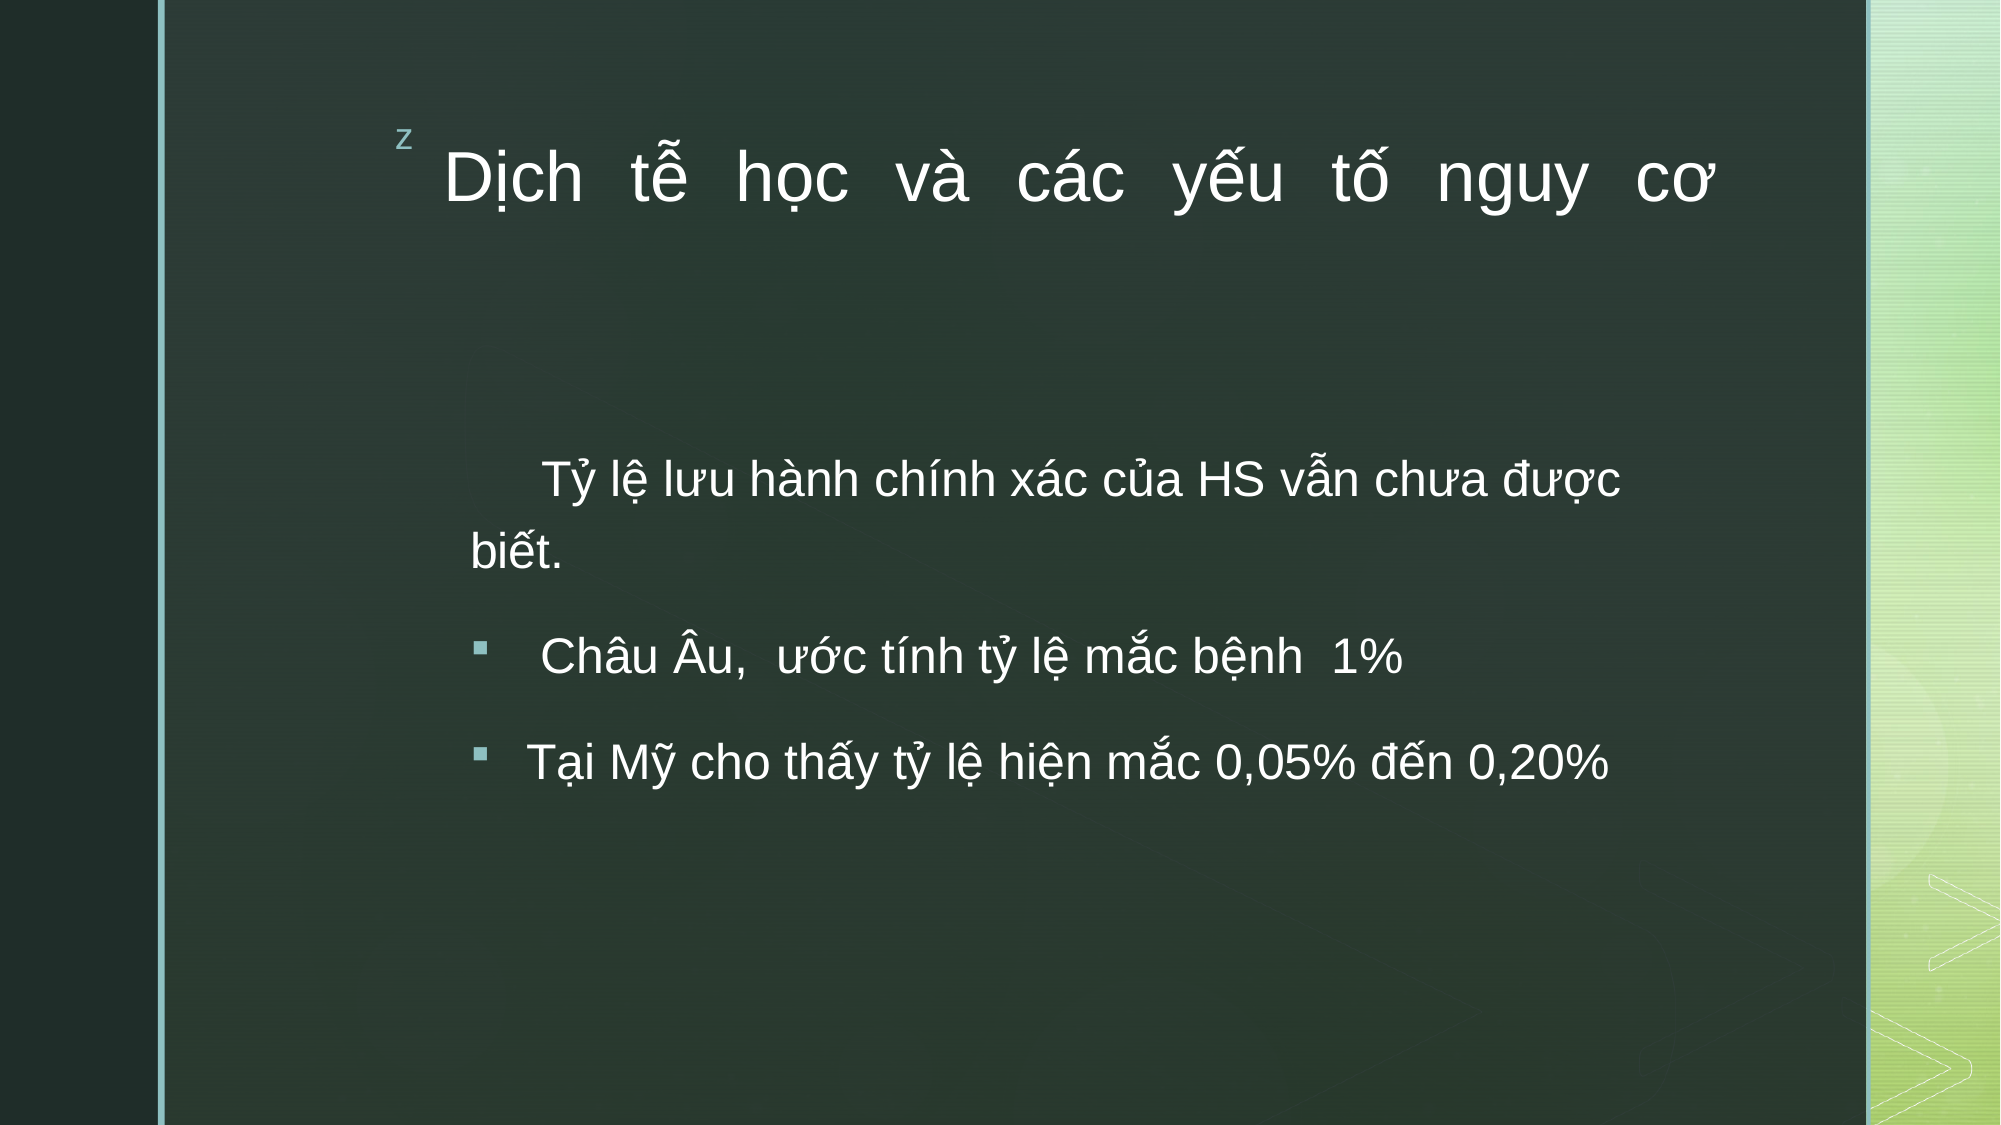

# Dịch tễ học và các yếu tố nguy cơ
      Tỷ lệ lưu hành chính xác của HS vẫn chưa được biết.
 Châu Âu,  ước tính tỷ lệ mắc bệnh  1%
Tại Mỹ cho thấy tỷ lệ hiện mắc 0,05% đến 0,20%